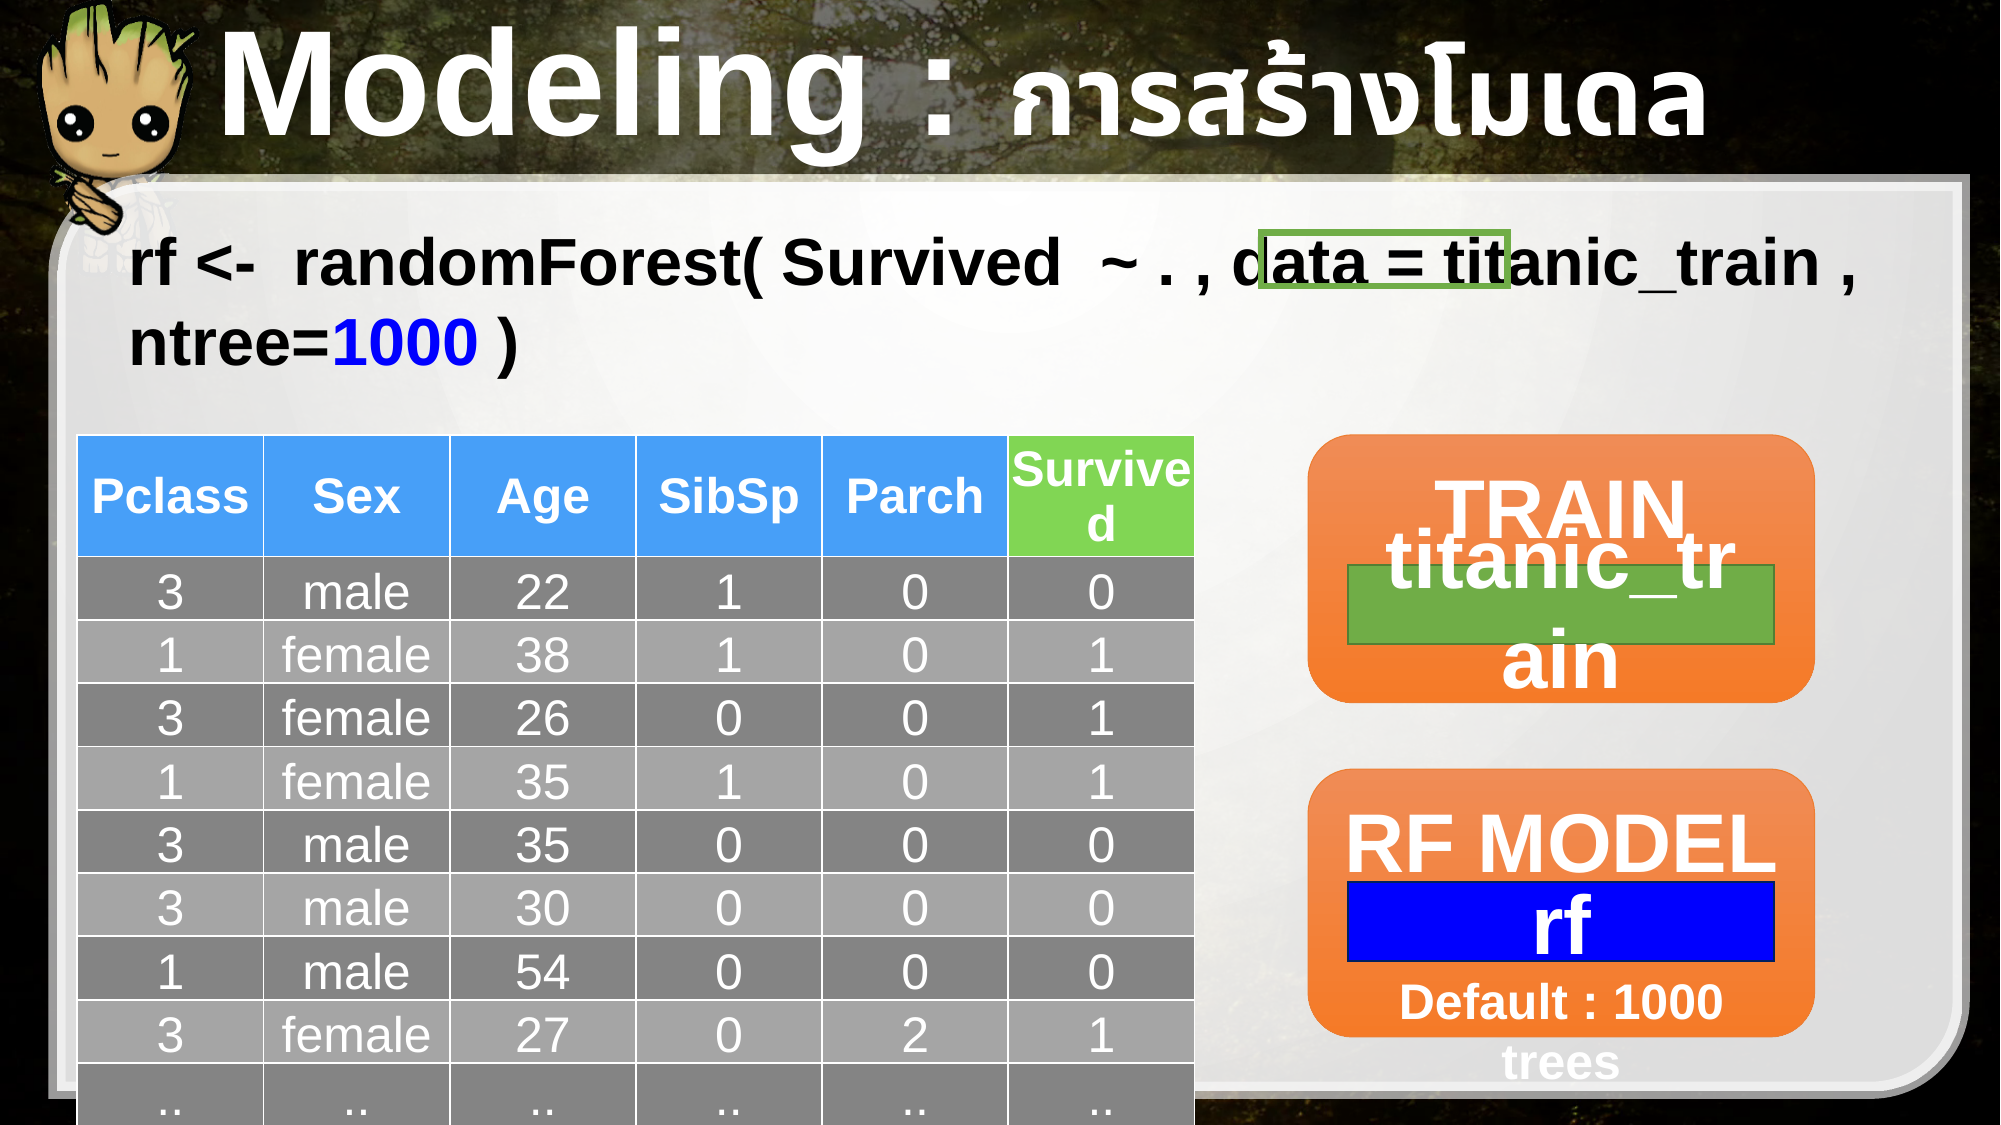

# Modeling : การสร้างโมเดล
rf <-  randomForest( Survived  ~ . , data = titanic_train , ntree=1000 )

| Pclass | Sex | Age | SibSp | Parch | Survived |
| --- | --- | --- | --- | --- | --- |
| 3 | male | 22 | 1 | 0 | 0 |
| 1 | female | 38 | 1 | 0 | 1 |
| 3 | female | 26 | 0 | 0 | 1 |
| 1 | female | 35 | 1 | 0 | 1 |
| 3 | male | 35 | 0 | 0 | 0 |
| 3 | male | 30 | 0 | 0 | 0 |
| 1 | male | 54 | 0 | 0 | 0 |
| 3 | female | 27 | 0 | 2 | 1 |
| .. | .. | .. | .. | .. | .. |
TRAIN DATA
titanic_train
RF MODEL

Default : 1000 trees
rf